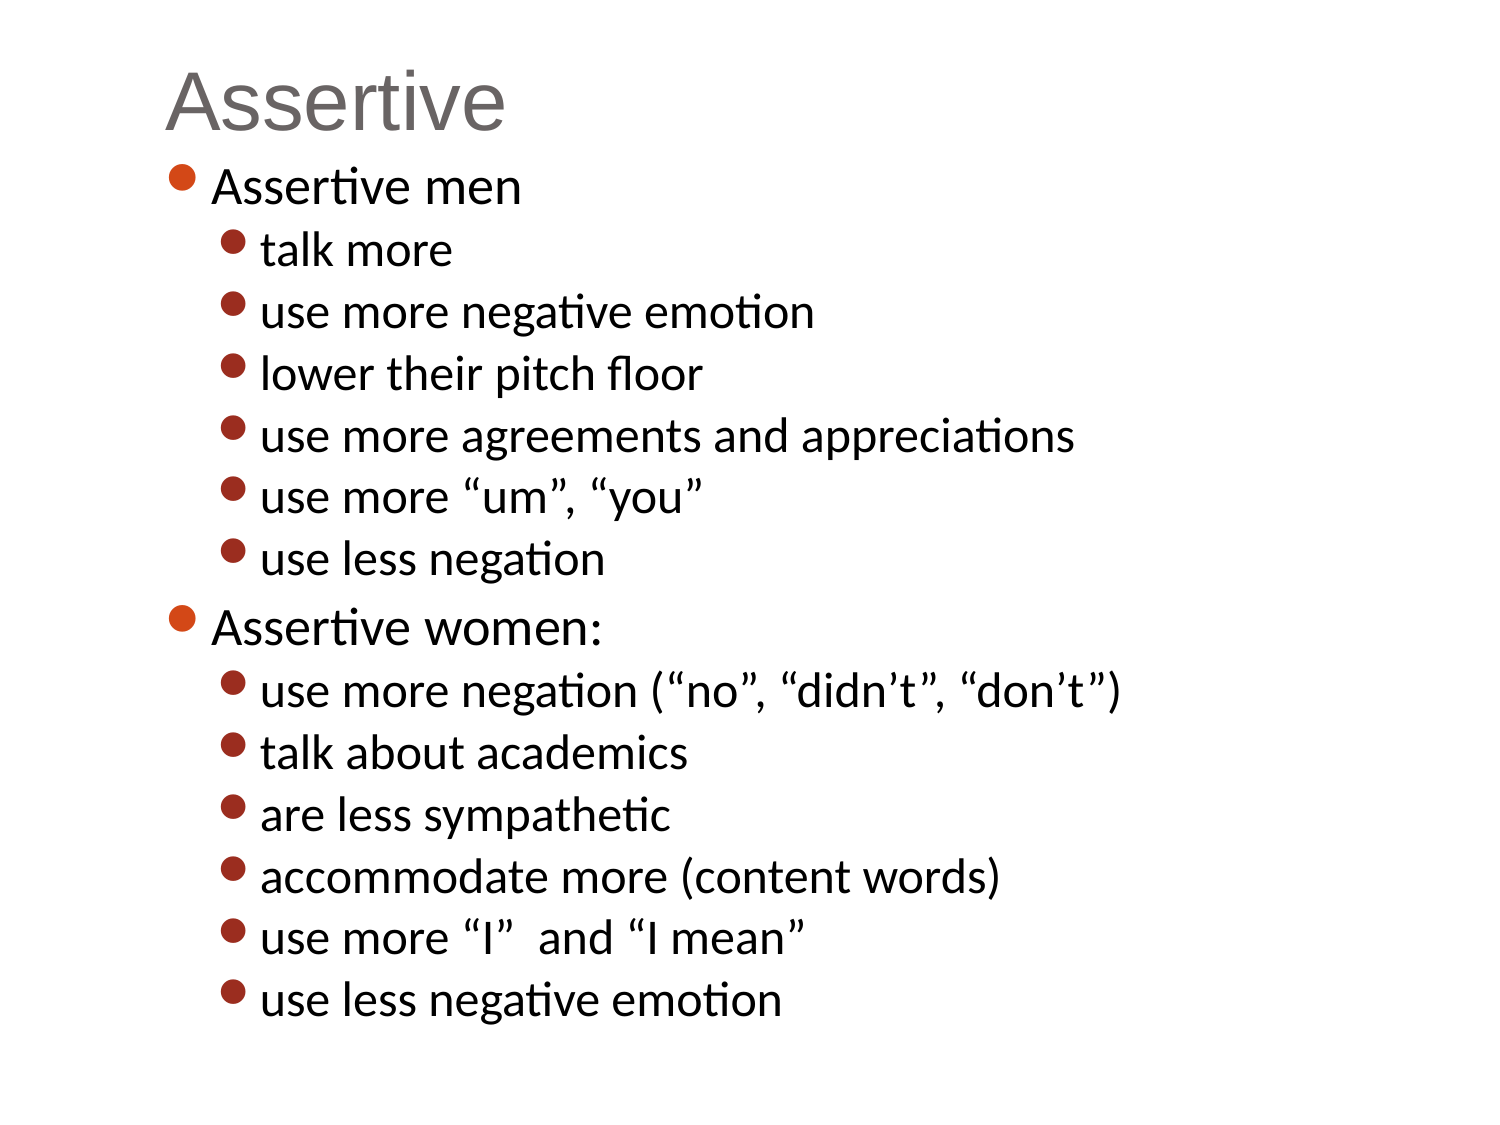

# Assertive
Assertive men
talk more
use more negative emotion
lower their pitch floor
use more agreements and appreciations
use more “um”, “you”
use less negation
Assertive women:
use more negation (“no”, “didn’t”, “don’t”)
talk about academics
are less sympathetic
accommodate more (content words)
use more “I”  and “I mean”
use less negative emotion